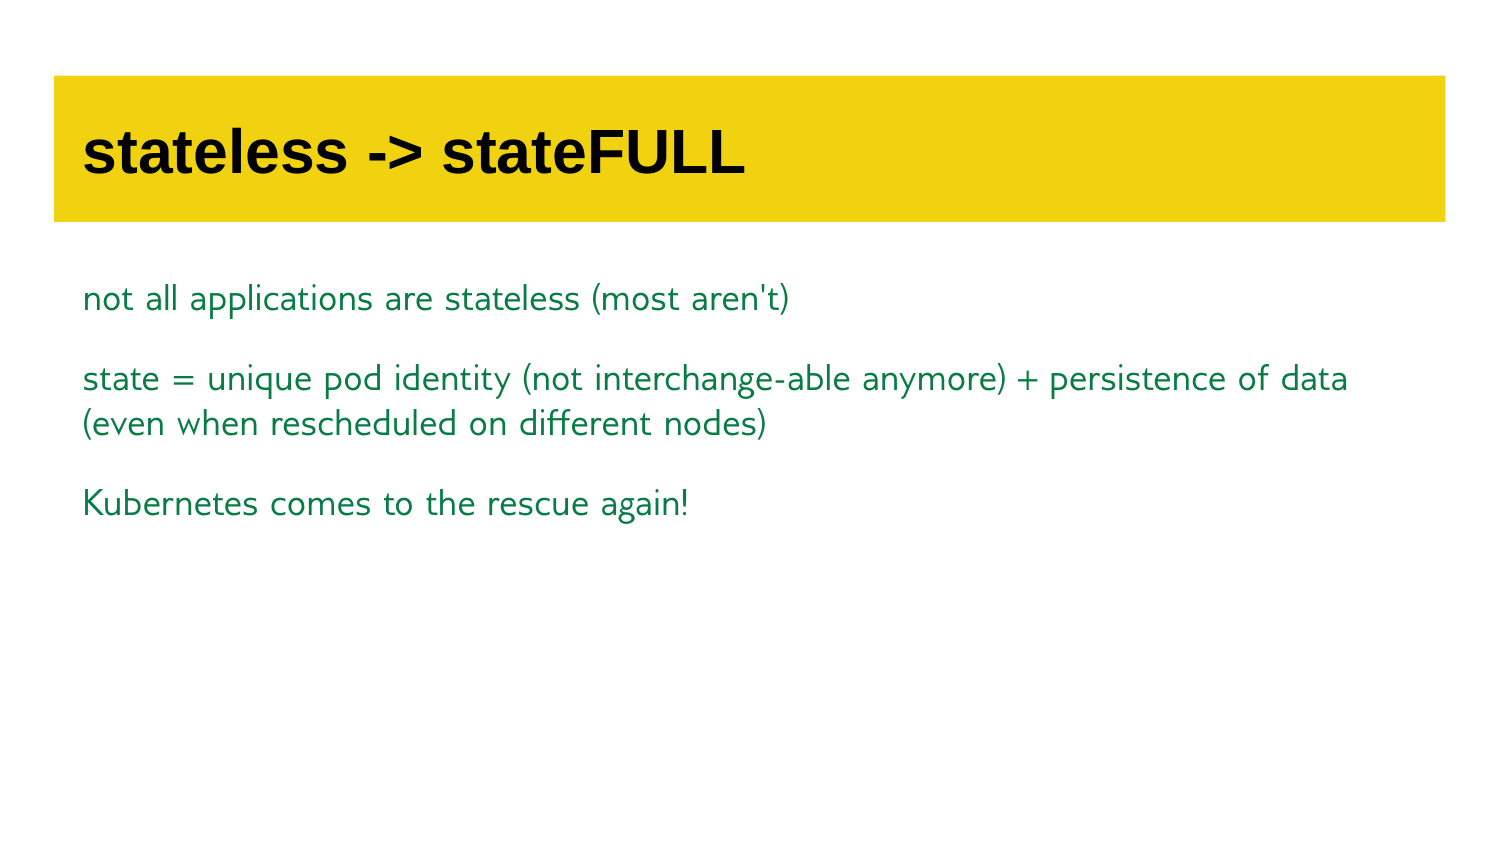

# stateless -> stateFULL
not all applications are stateless (most aren't)

state = unique pod identity (not interchange-able anymore) + persistence of data (even when rescheduled on different nodes)

Kubernetes comes to the rescue again!